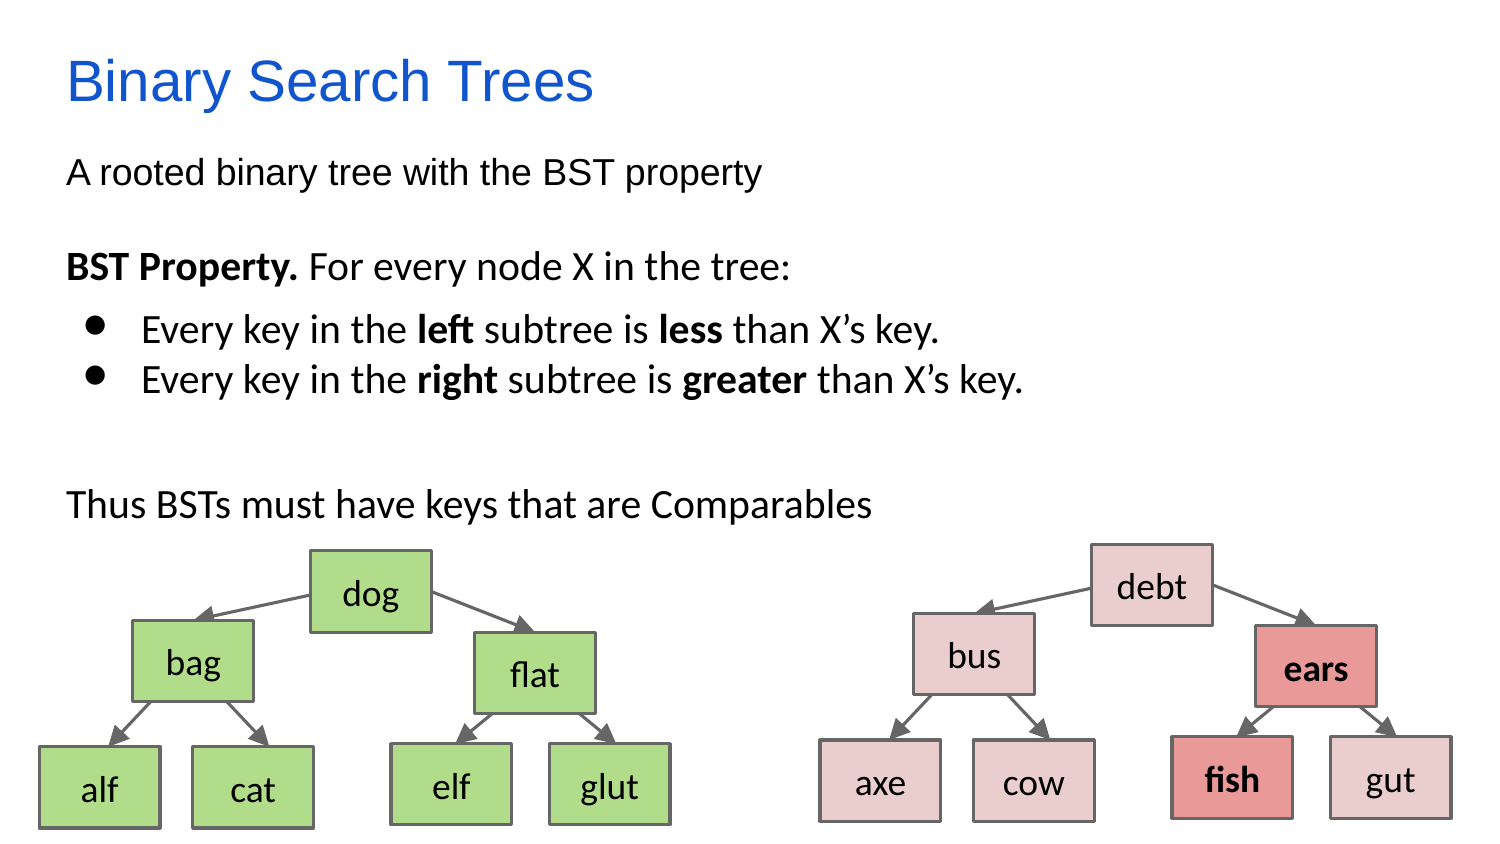

# Binary Search Trees
A rooted binary tree with the BST property
BST Property. For every node X in the tree:
Every key in the left subtree is less than X’s key.
Every key in the right subtree is greater than X’s key.

Thus BSTs must have keys that are Comparables
debt
dog
bus
bag
ears
flat
fish
gut
axe
cow
elf
glut
alf
cat